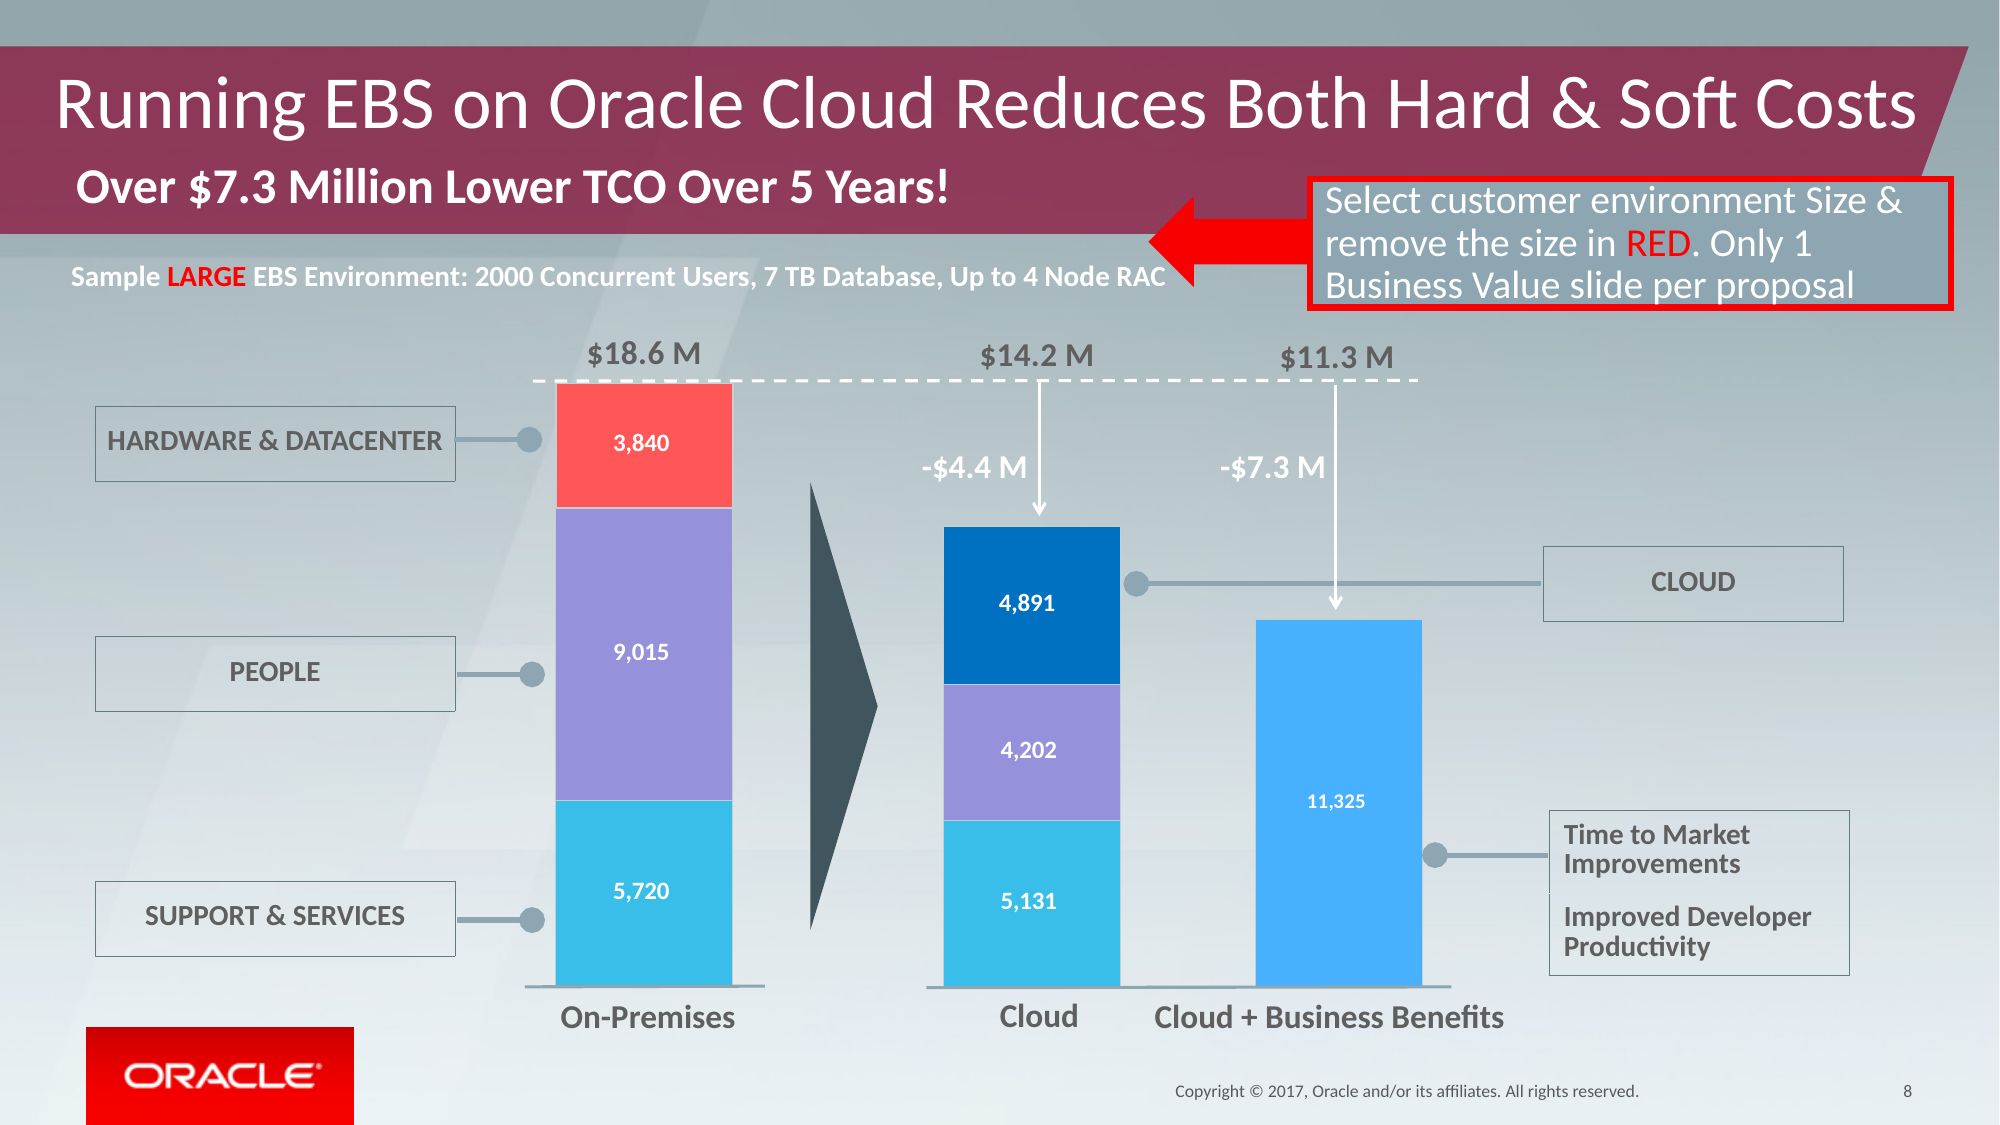

# Running EBS on Oracle Cloud Reduces Both Hard & Soft Costs
Over $7.3 Million Lower TCO Over 5 Years!

Select customer environment Size & remove the size in RED. Only 1 Business Value slide per proposal
Sample LARGE EBS Environment: 2000 Concurrent Users, 7 TB Database, Up to 4 Node RAC

### Chart:

| Category | Support & Services | People | Cloud |
|---|---|---|---|
| Oracle Cloud | 5130695.6640625 | 4202492.469142832 | 4891080.816000002 |

### Chart:

| Category | Oracle Cloud With Business Benefits |
|---|---|
| Oracle Cloud + Business Benefits | 11325433.975968564 |

### Chart:

| Category | Support & Services | People | HW + Datacenter + Infra SW |
|---|---|---|---|
| 18575576.406444378 | 5720357.196984375 | 9014918.805860002 | 3840300.4036 |
-$4.4 M
-$7.3 M
| HARDWARE & DATACENTER |
| --- |
| CLOUD |
| --- |
| PEOPLE |
| --- |

| Time to Market Improvements |
| --- |
| Improved Developer Productivity |
| SUPPORT & SERVICES |
| --- |
Cloud
On-Premises
Cloud + Business Benefits